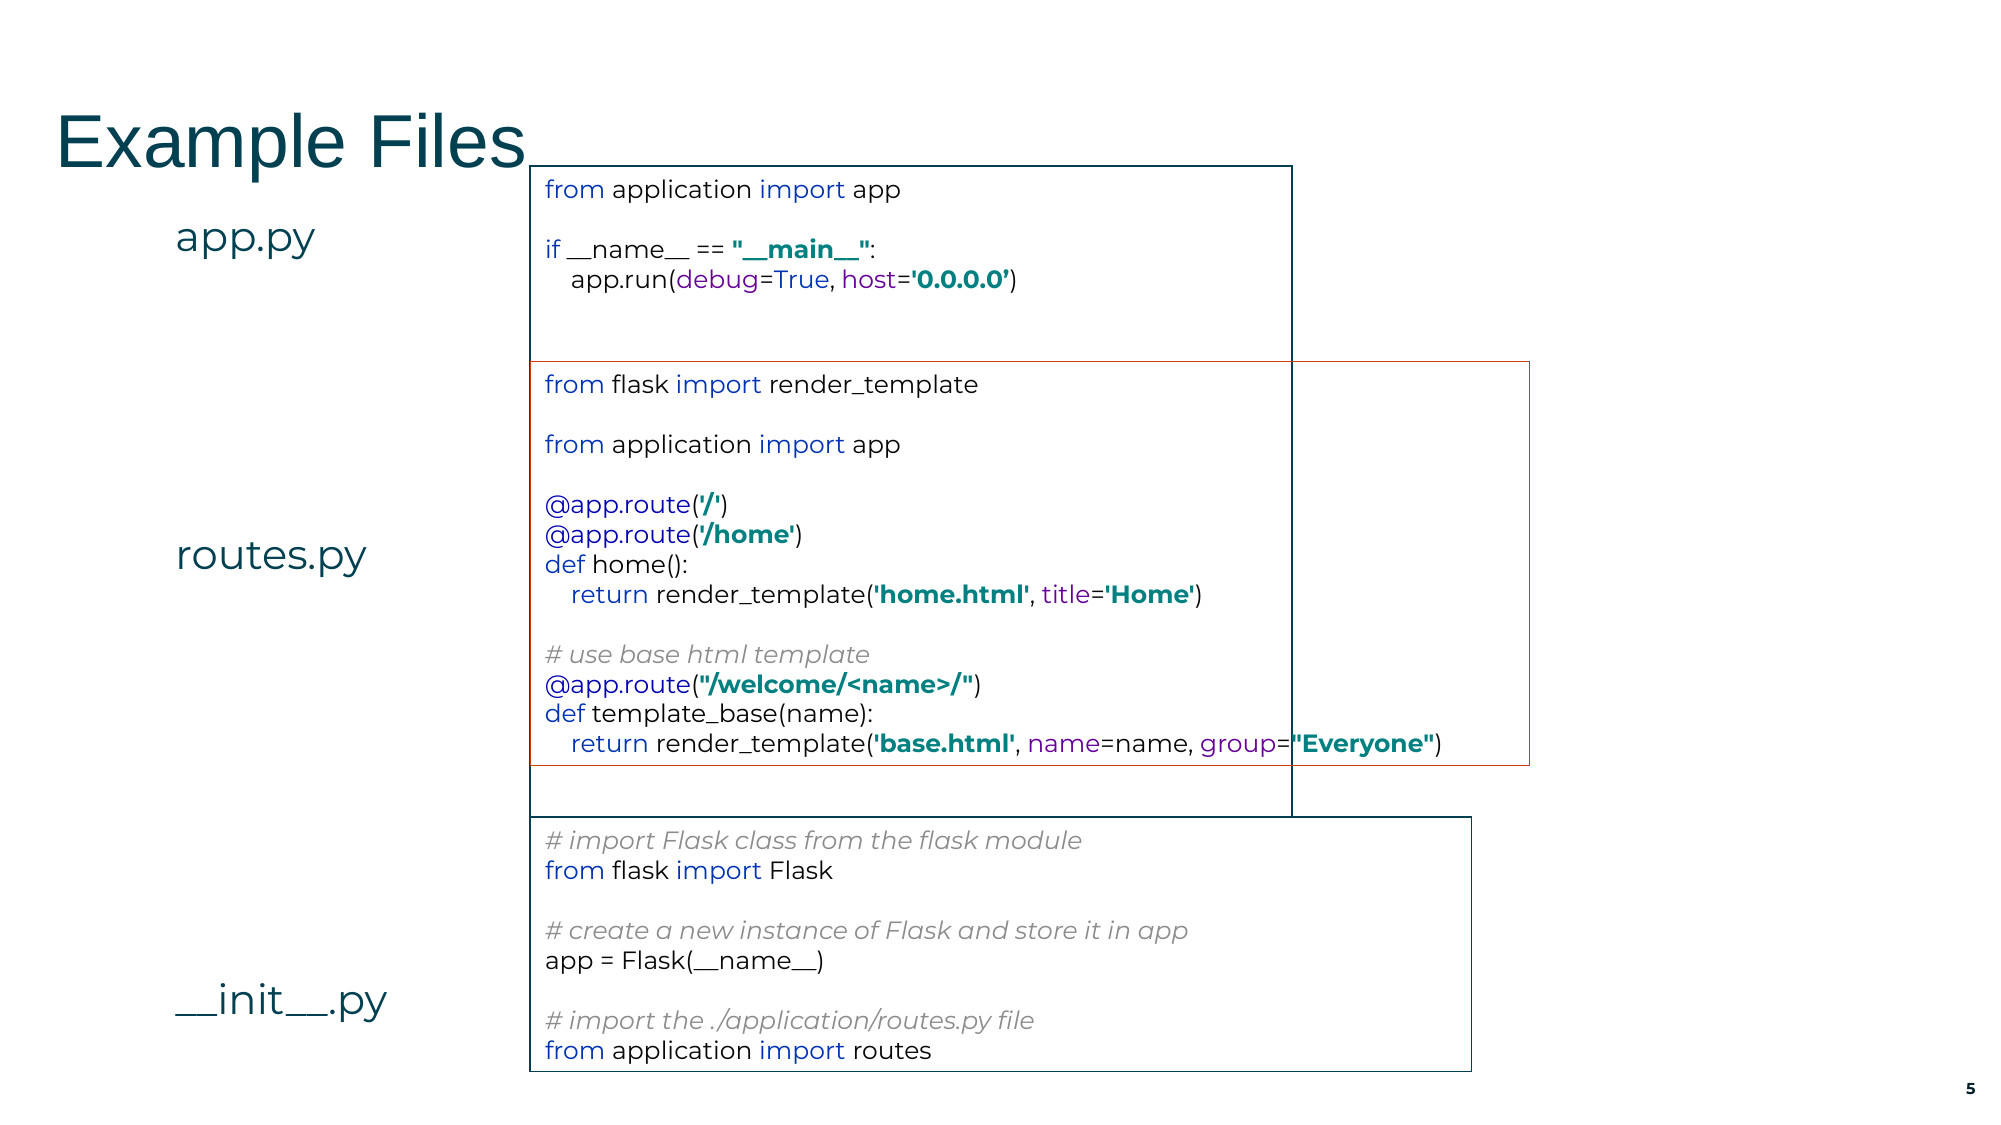

# Example Files
from application import app
if __name__ == "__main__":
    app.run(debug=True, host='0.0.0.0’)
app.py

routes.py

__init__.py
from flask import render_template
from application import app
@app.route('/')
@app.route('/home')
def home():
    return render_template('home.html', title='Home')
# use base html template
@app.route("/welcome/<name>/")
def template_base(name):
    return render_template('base.html', name=name, group="Everyone")

# import Flask class from the flask module from flask import Flask # create a new instance of Flask and store it in app app = Flask(__name__) # import the ./application/routes.py file from application import routes

5